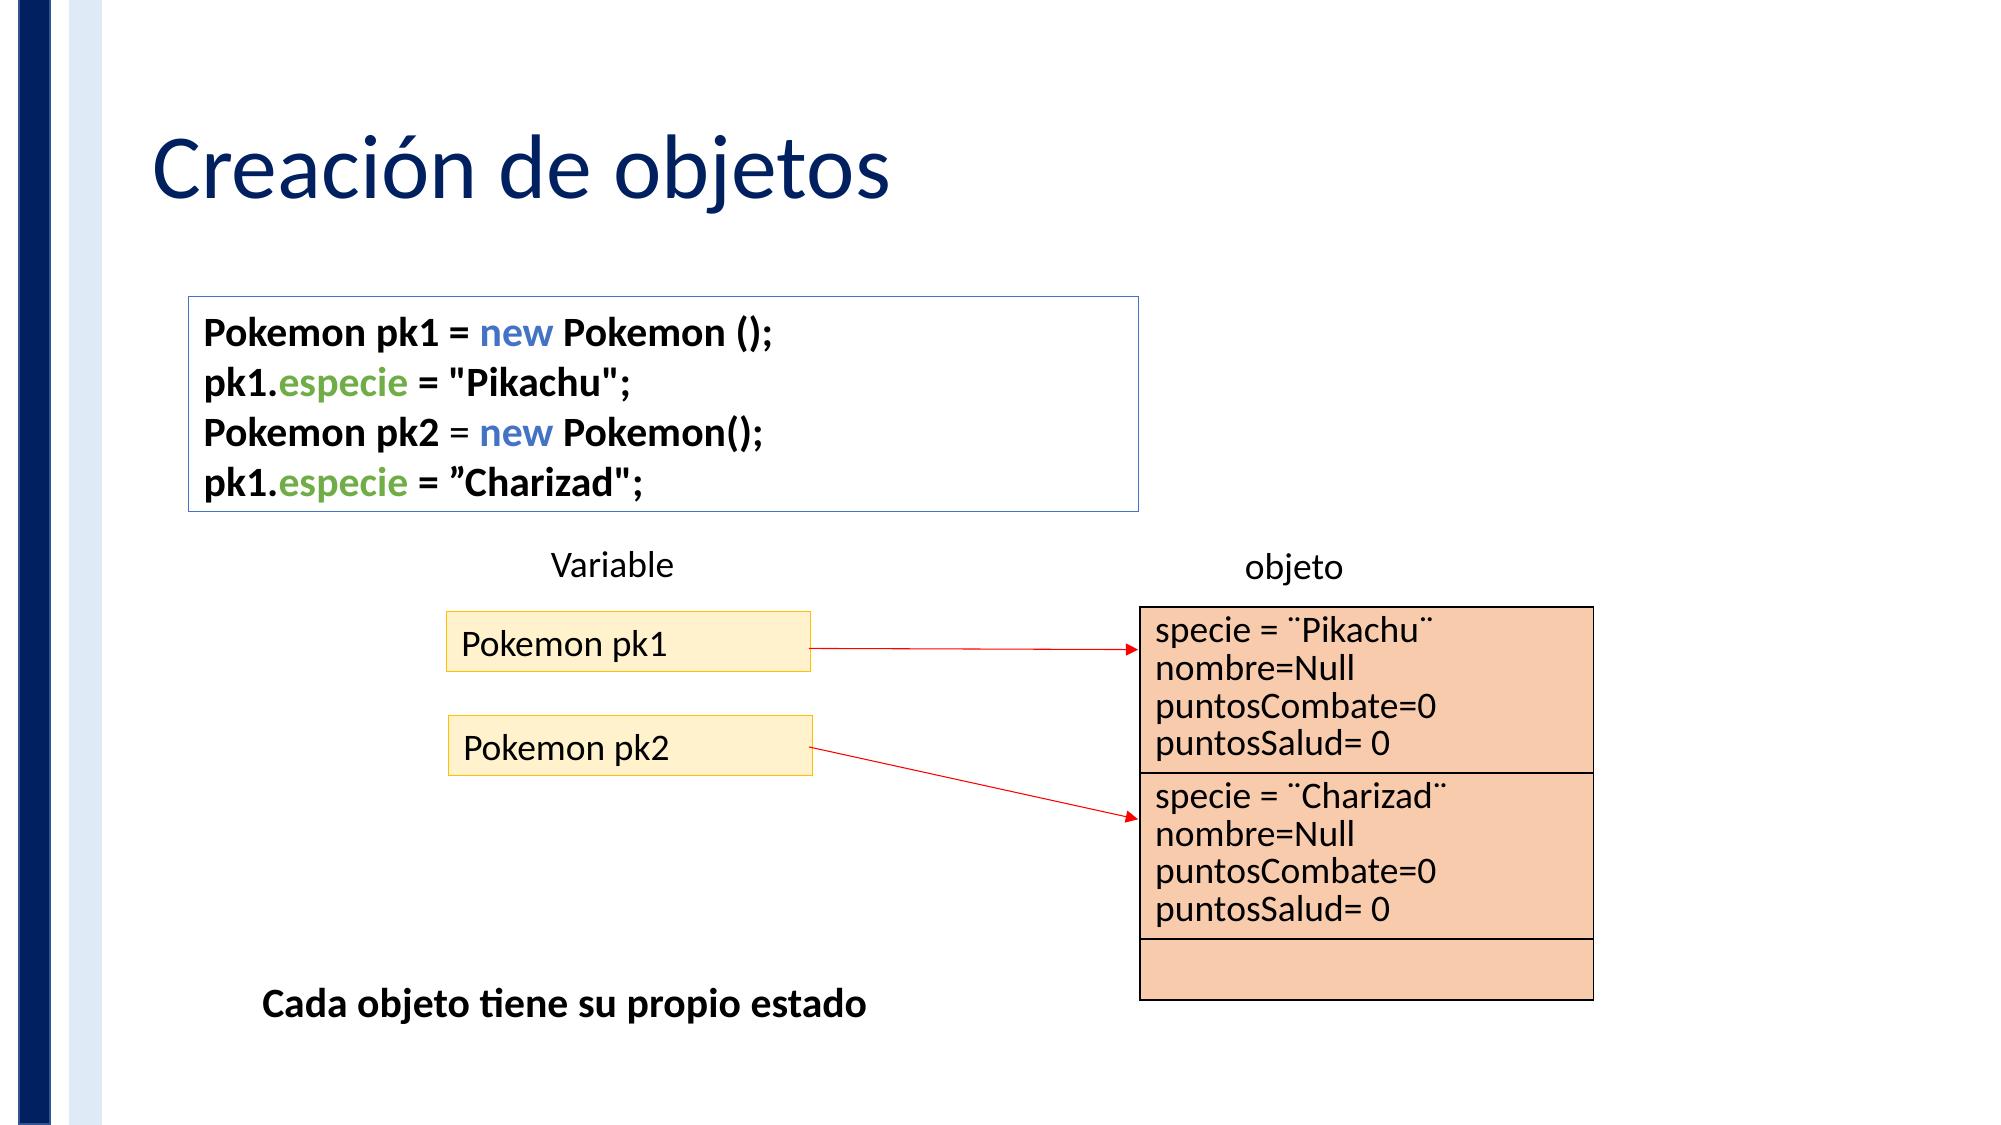

# Creación de objetos
Pokemon pk1 = new Pokemon ();
pk1.especie = "Pikachu";
Pokemon pk2 = new Pokemon();
pk1.especie = ”Charizad";
Variable
objeto
| specie = ¨Pikachu¨ nombre=Null puntosCombate=0 puntosSalud= 0 |
| --- |
| specie = ¨Charizad¨ nombre=Null puntosCombate=0 puntosSalud= 0 |
|  |
Pokemon pk1
Pokemon pk2
Cada objeto tiene su propio estado